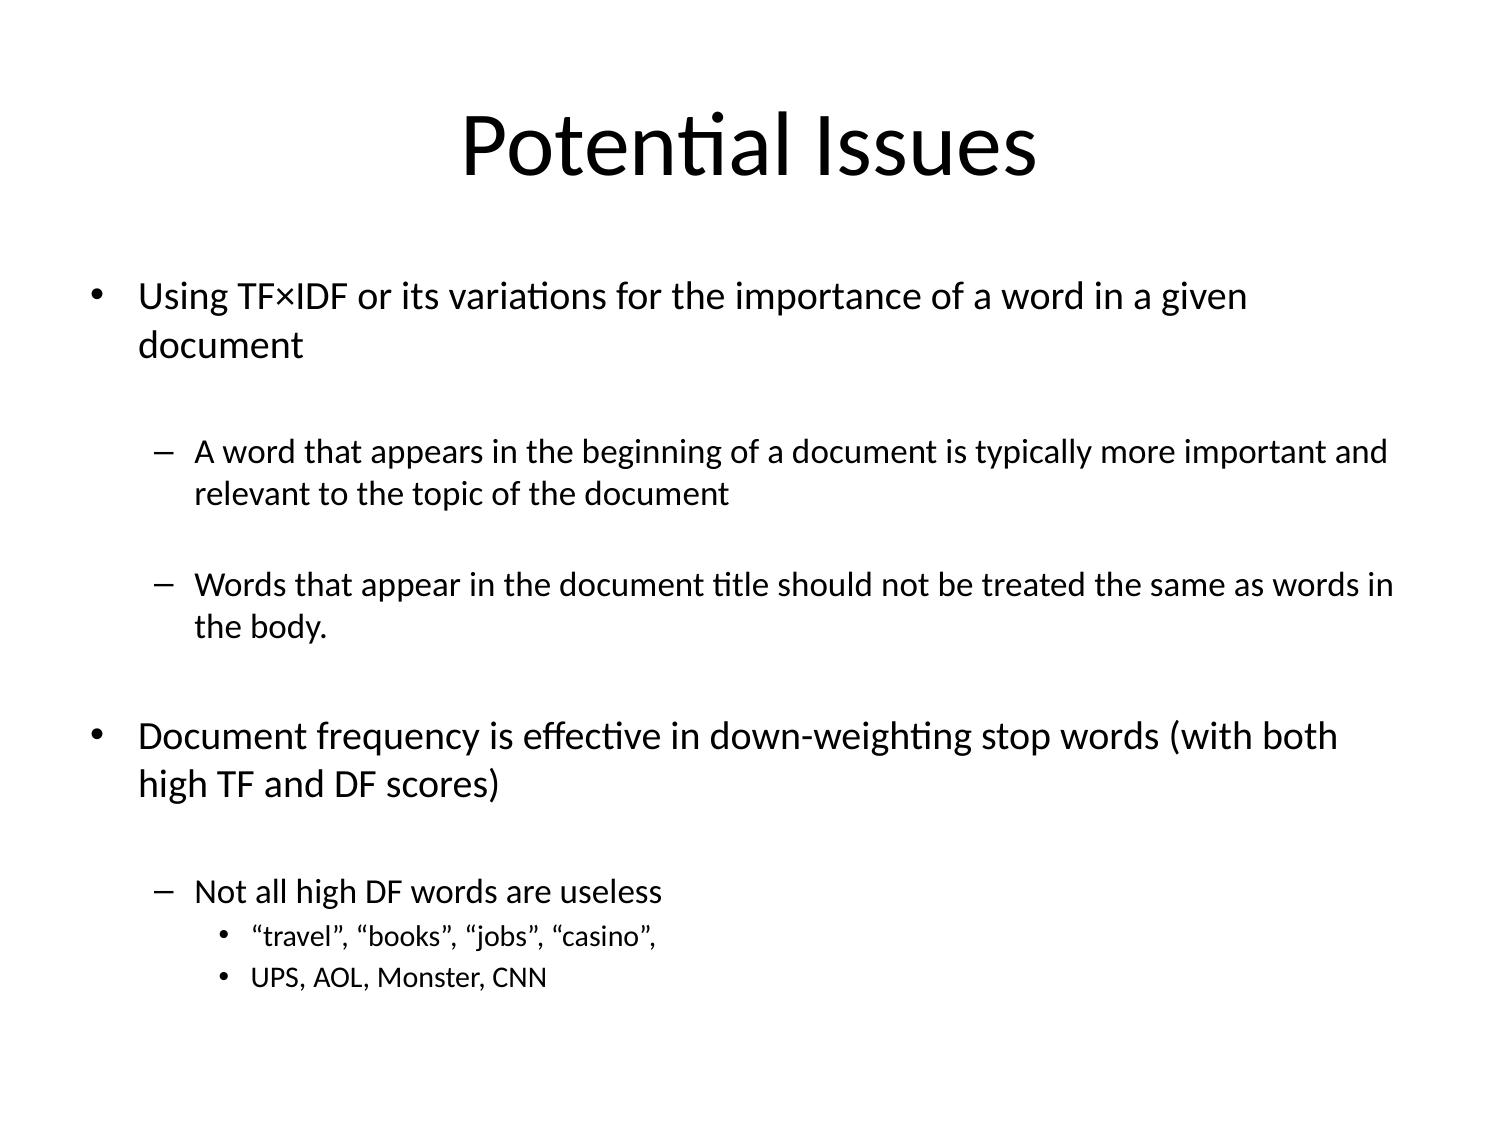

# Potential Issues
Using TF×IDF or its variations for the importance of a word in a given document

A word that appears in the beginning of a document is typically more important and relevant to the topic of the document
Words that appear in the document title should not be treated the same as words in the body.

Document frequency is effective in down-weighting stop words (with both high TF and DF scores)

Not all high DF words are useless
“travel”, “books”, “jobs”, “casino”,
UPS, AOL, Monster, CNN